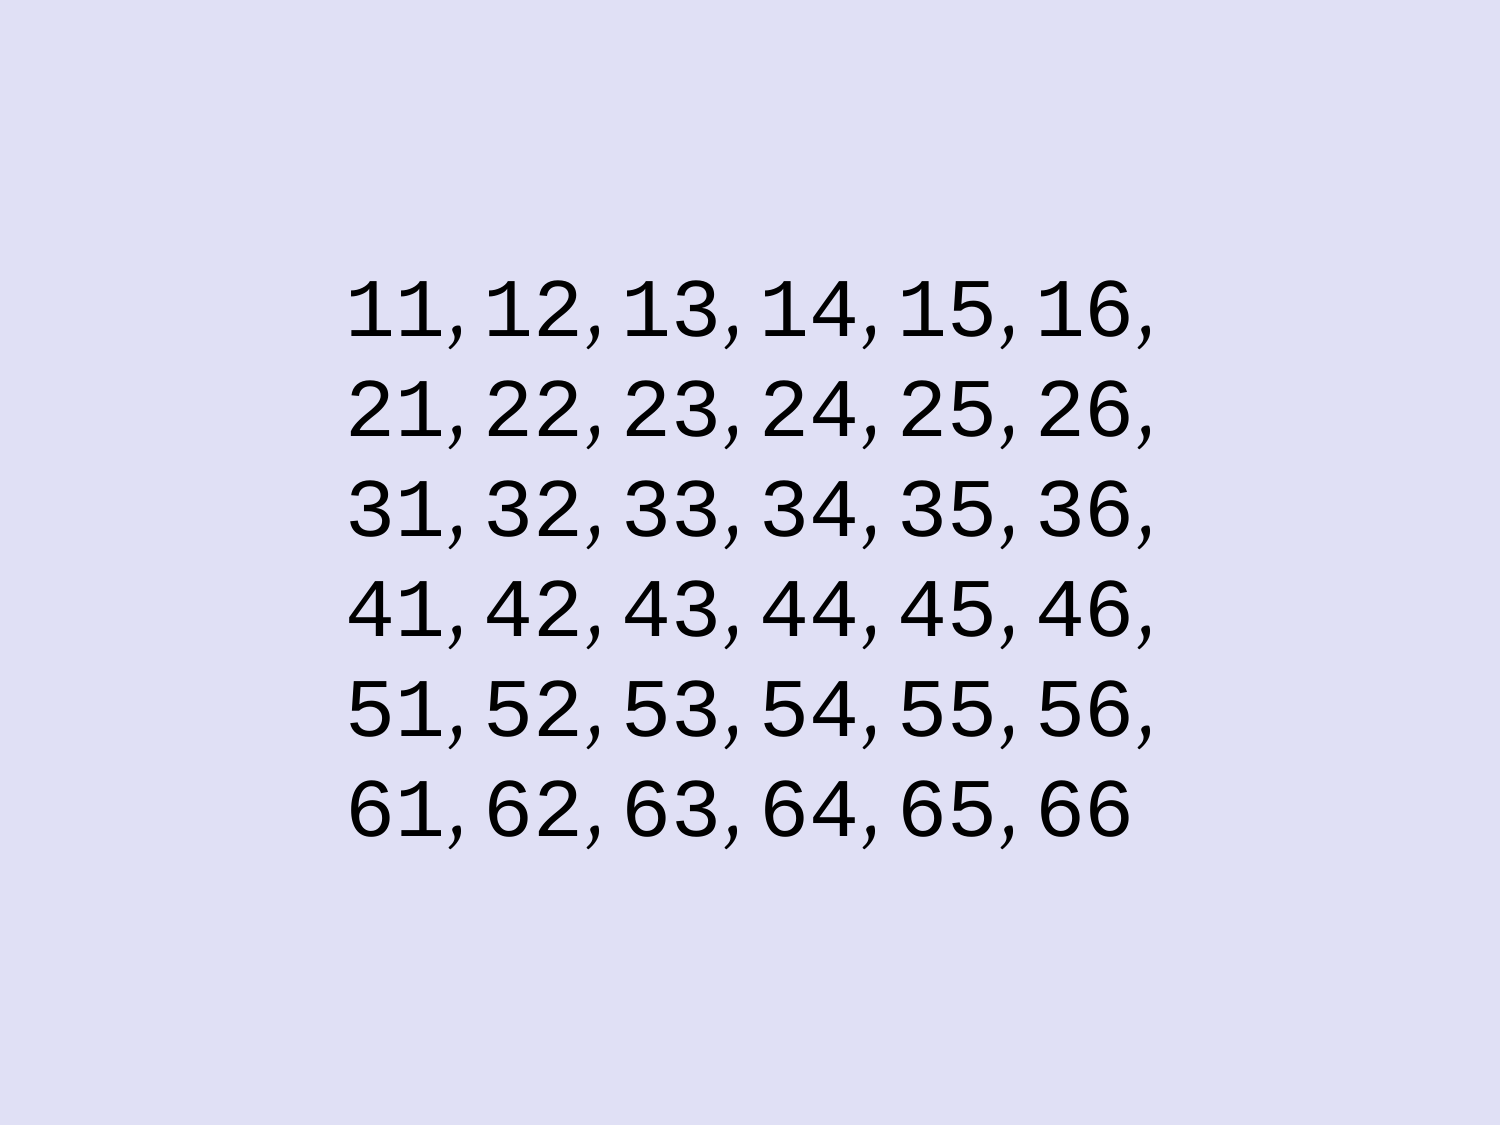

11, 12, 13, 14, 15, 16,
21, 22, 23, 24, 25, 26,
31, 32, 33, 34, 35, 36,
41, 42, 43, 44, 45, 46,
51, 52, 53, 54, 55, 56,
61, 62, 63, 64, 65, 66